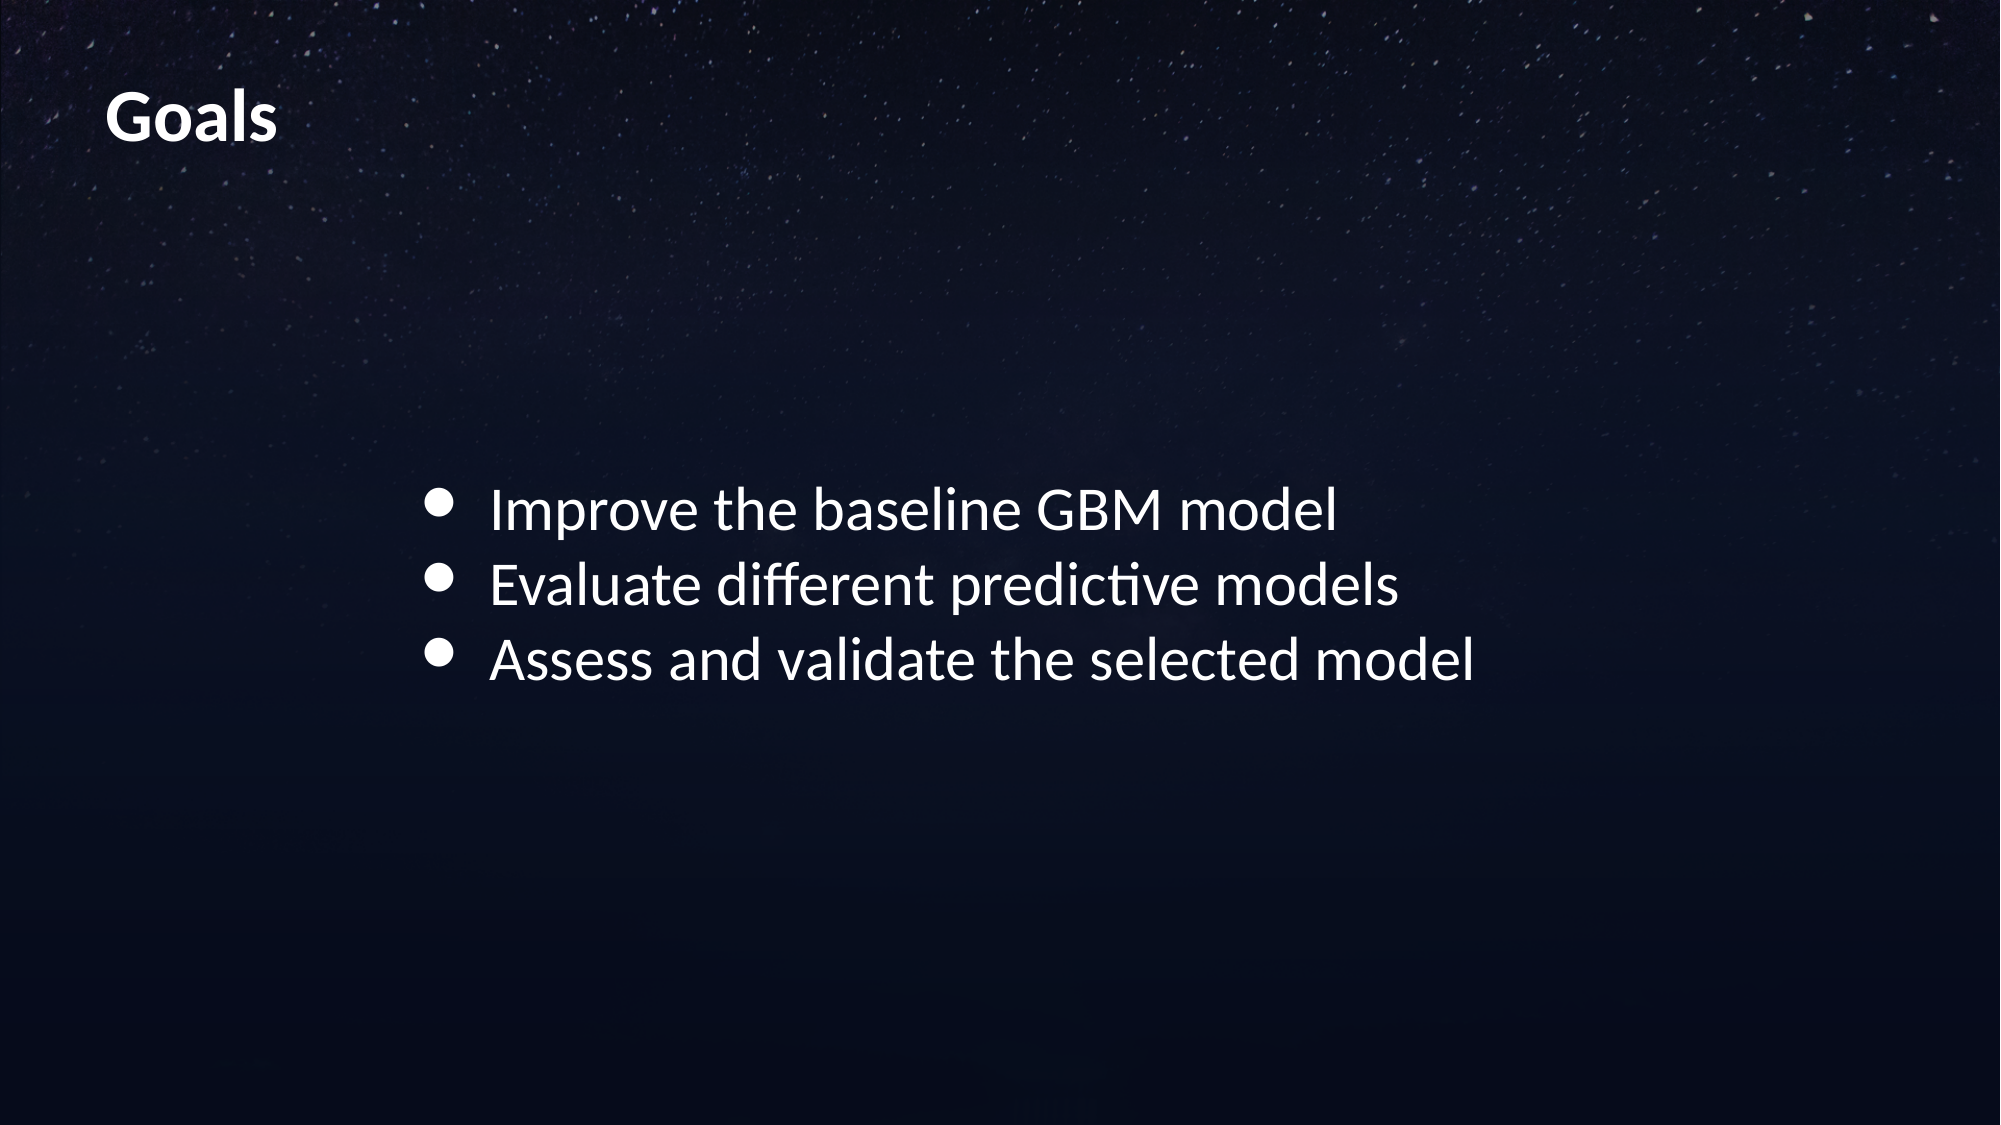

Goals
Improve the baseline GBM model
Evaluate different predictive models
Assess and validate the selected model